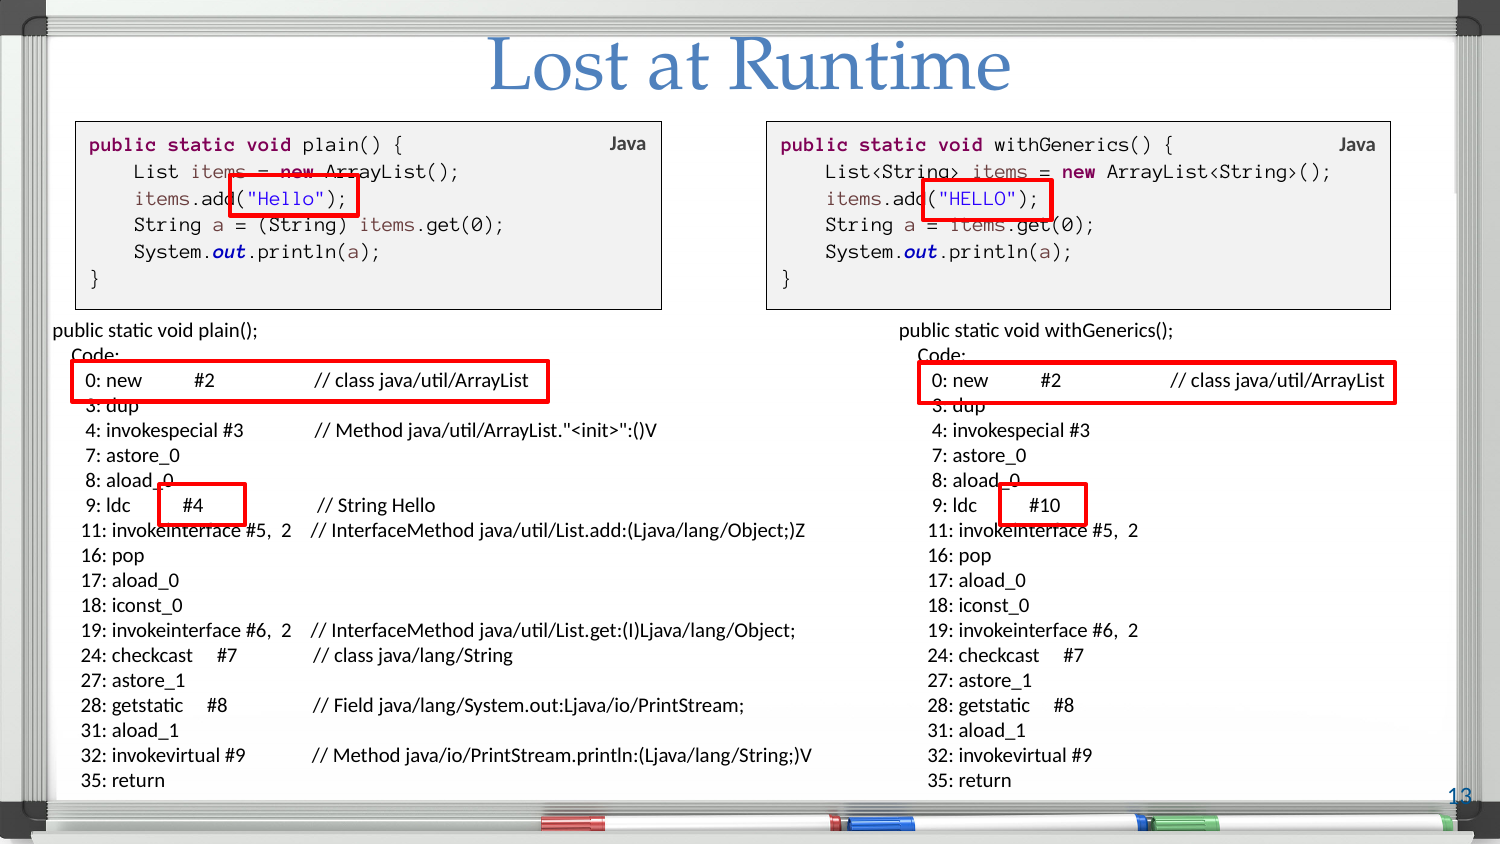

# Lost at Runtime
public static void plain() {
    List items = new ArrayList();
    items.add("Hello");
    String a = (String) items.get(0);
    System.out.println(a);
}
Java
public static void withGenerics() {
    List<String> items = new ArrayList<String>();
    items.add("HELLO");
    String a = items.get(0);
    System.out.println(a);
}
Java

public static void plain();
    Code:
       0: new           #2                     // class java/util/ArrayList
       3: dup
       4: invokespecial #3               // Method java/util/ArrayList."<init>":()V
       7: astore_0
       8: aload_0
       9: ldc           #4                        // String Hello
      11: invokeinterface #5,  2    // InterfaceMethod java/util/List.add:(Ljava/lang/Object;)Z
      16: pop
      17: aload_0
      18: iconst_0
      19: invokeinterface #6,  2    // InterfaceMethod java/util/List.get:(I)Ljava/lang/Object;
      24: checkcast     #7                // class java/lang/String
      27: astore_1
      28: getstatic     #8                  // Field java/lang/System.out:Ljava/io/PrintStream;
      31: aload_1
      32: invokevirtual #9              // Method java/io/PrintStream.println:(Ljava/lang/String;)V
      35: return
public static void withGenerics();
    Code:
       0: new           #2                       // class java/util/ArrayList
       3: dup
       4: invokespecial #3
       7: astore_0
       8: aload_0
       9: ldc           #10
      11: invokeinterface #5,  2
      16: pop
      17: aload_0
      18: iconst_0
      19: invokeinterface #6,  2
      24: checkcast     #7
      27: astore_1
      28: getstatic     #8
      31: aload_1
      32: invokevirtual #9
      35: return

13